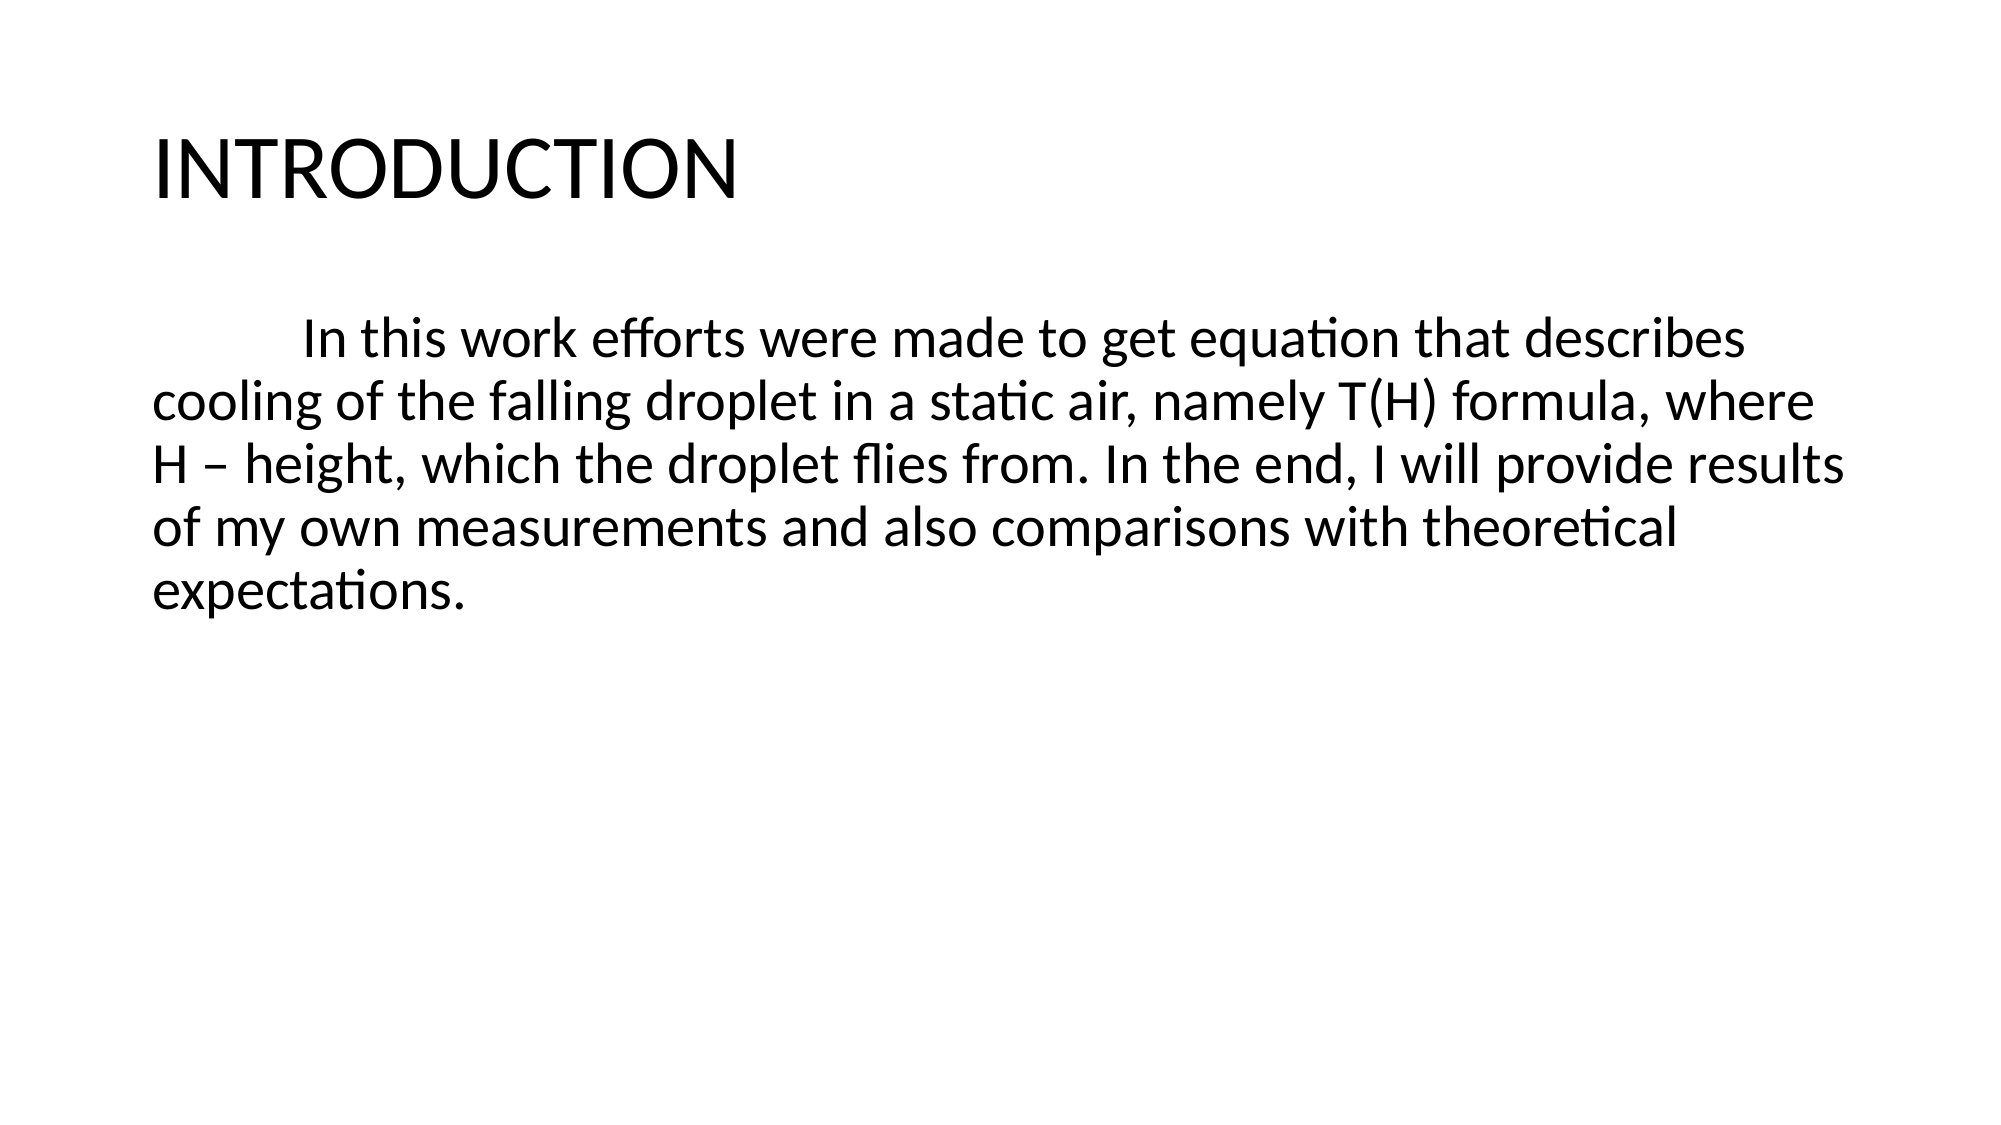

# INTRODUCTION
	In this work efforts were made to get equation that describes cooling of the falling droplet in a static air, namely T(H) formula, where H – height, which the droplet flies from. In the end, I will provide results of my own measurements and also comparisons with theoretical expectations.